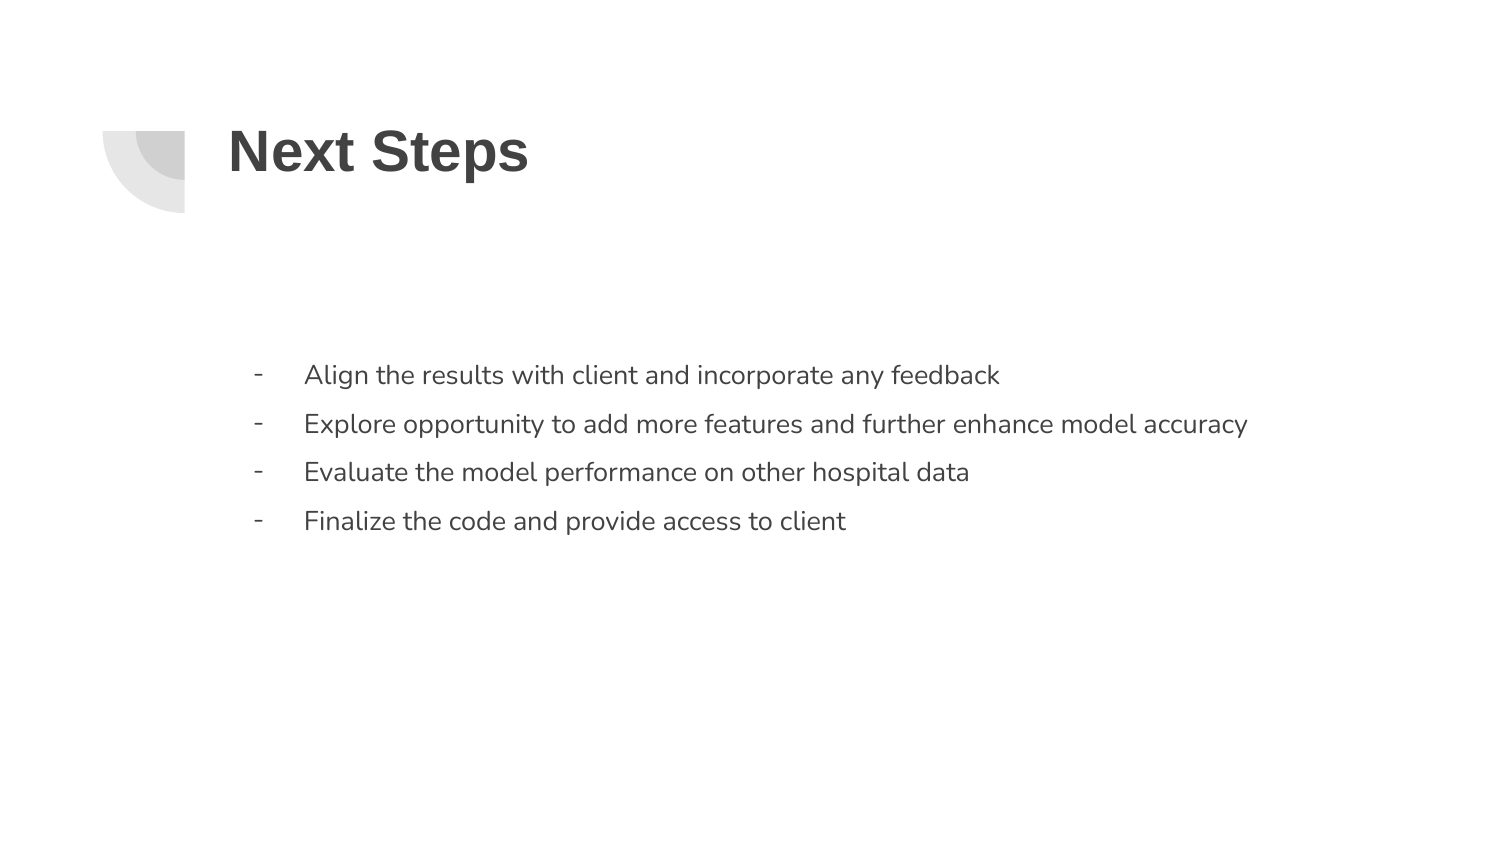

# Next Steps
Align the results with client and incorporate any feedback
Explore opportunity to add more features and further enhance model accuracy
Evaluate the model performance on other hospital data
Finalize the code and provide access to client